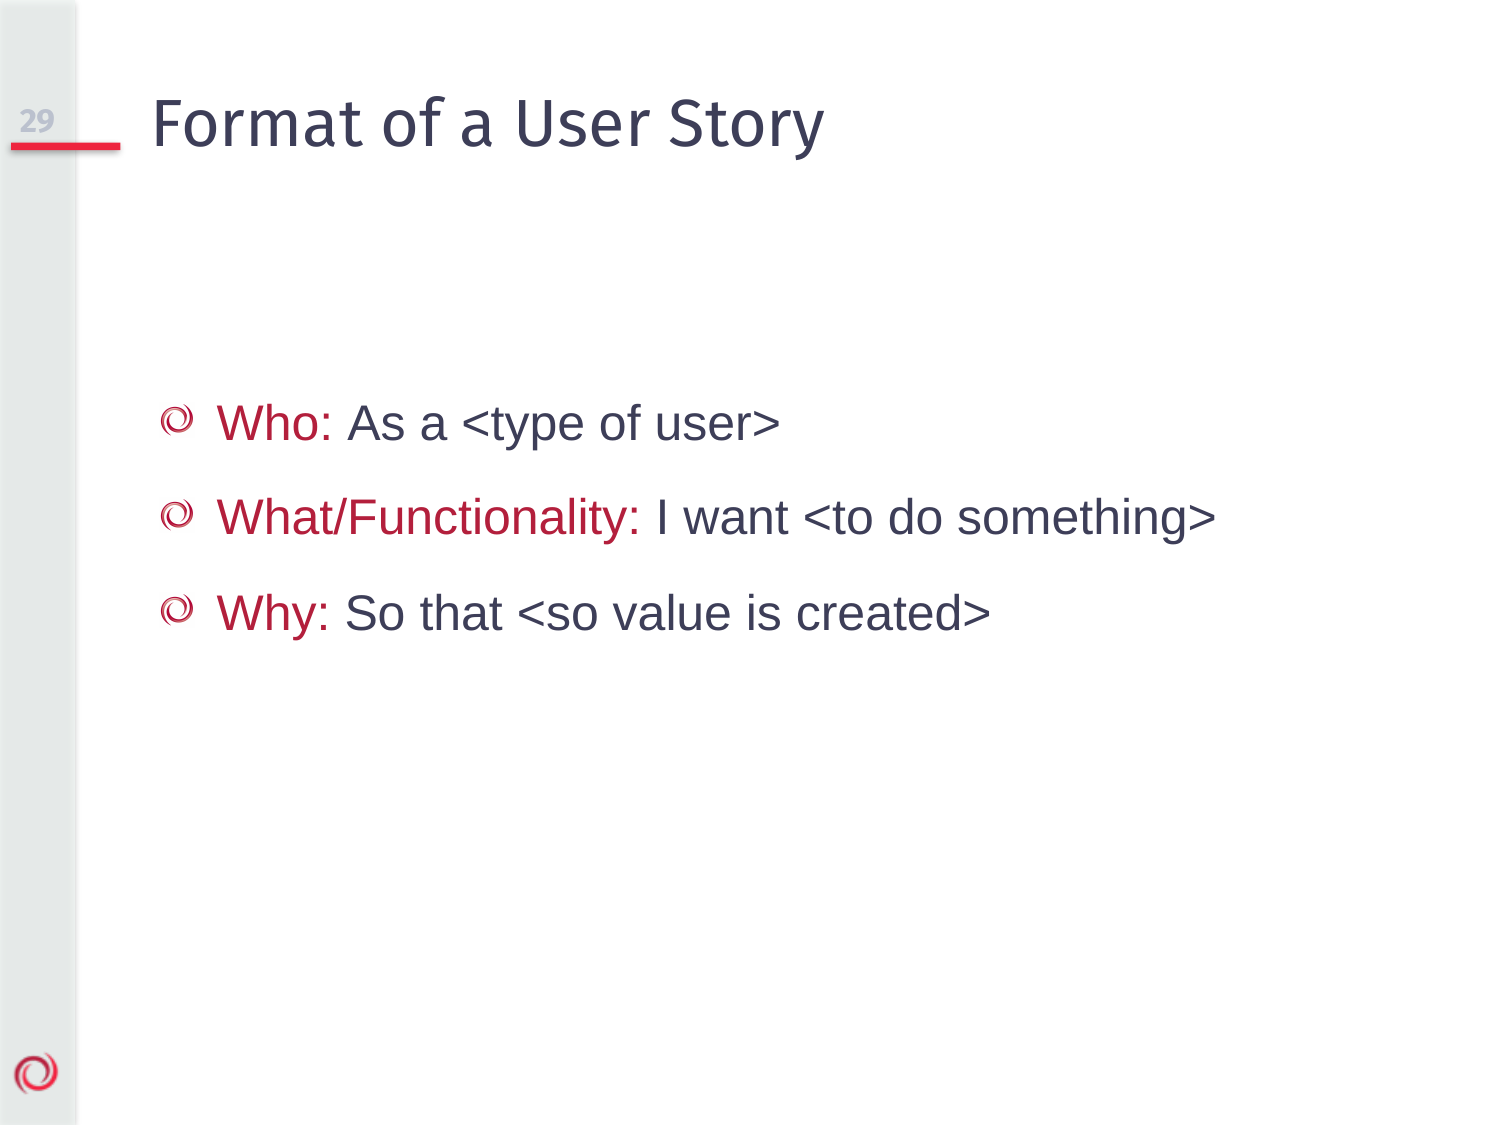

Format of a User Story
29
Who: As a <type of user>
What/Functionality: I want <to do something>
Why: So that <so value is created>